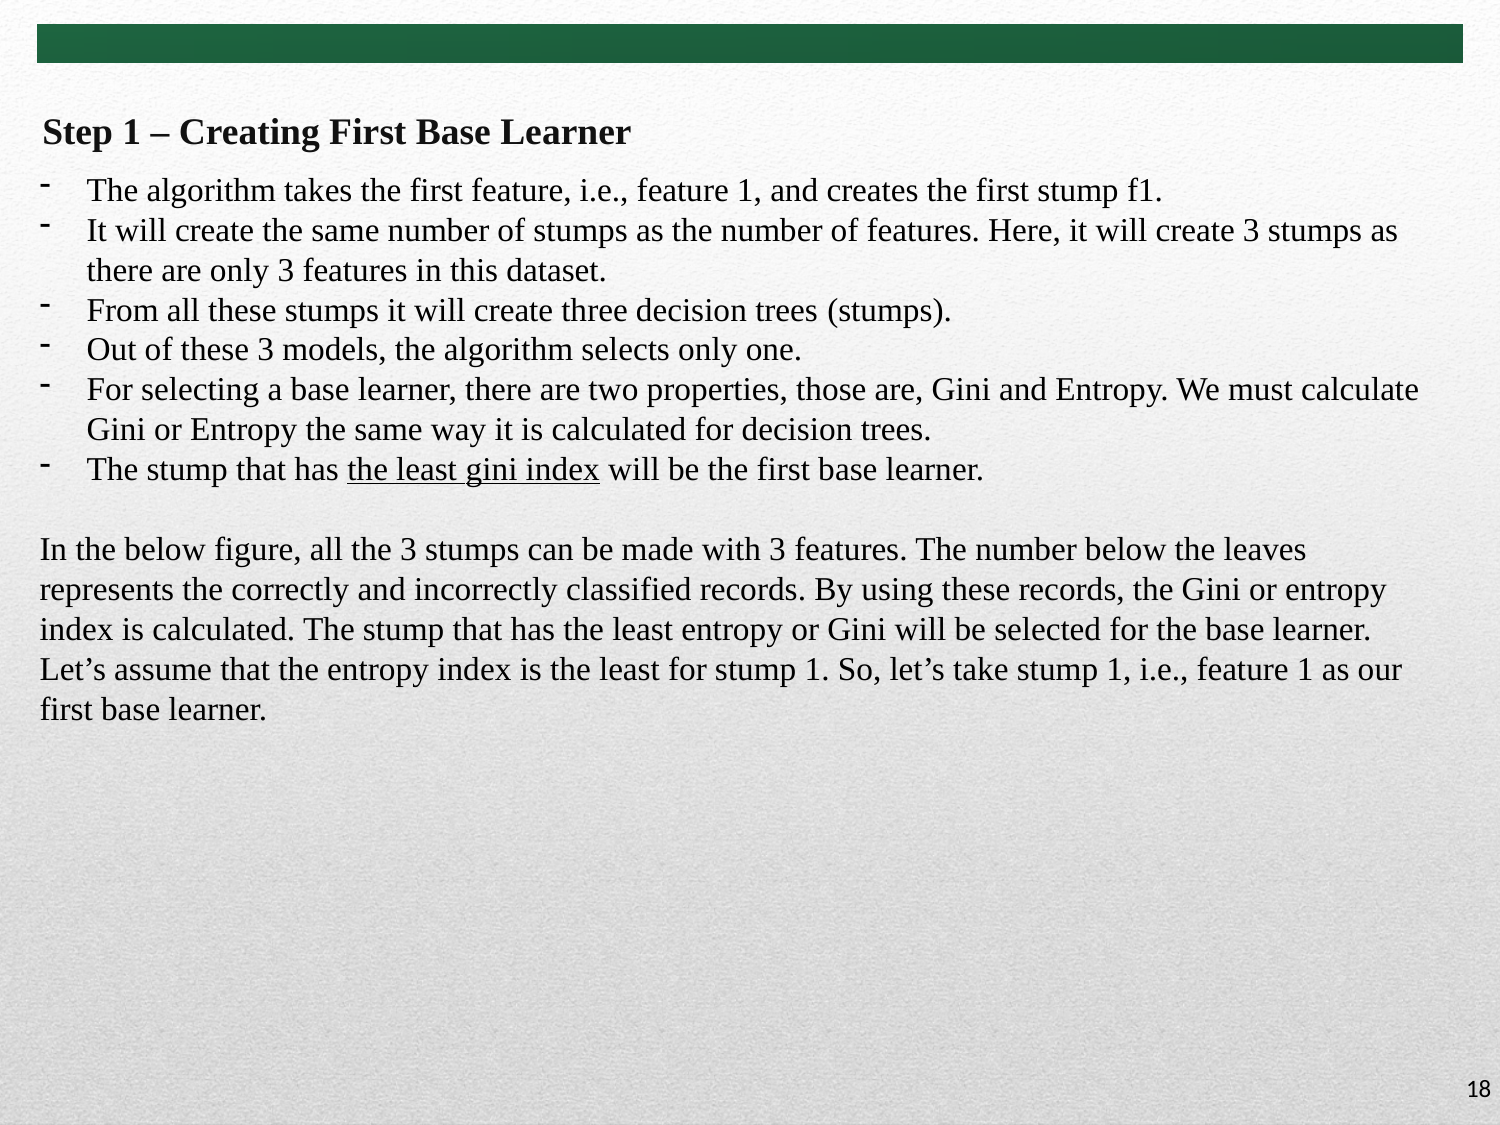

Step 1 – Creating First Base Learner
The algorithm takes the first feature, i.e., feature 1, and creates the first stump f1.
It will create the same number of stumps as the number of features. Here, it will create 3 stumps as there are only 3 features in this dataset.
From all these stumps it will create three decision trees (stumps).
Out of these 3 models, the algorithm selects only one.
For selecting a base learner, there are two properties, those are, Gini and Entropy. We must calculate Gini or Entropy the same way it is calculated for decision trees.
The stump that has the least gini index will be the first base learner.

In the below figure, all the 3 stumps can be made with 3 features. The number below the leaves represents the correctly and incorrectly classified records. By using these records, the Gini or entropy index is calculated. The stump that has the least entropy or Gini will be selected for the base learner. Let’s assume that the entropy index is the least for stump 1. So, let’s take stump 1, i.e., feature 1 as our first base learner.
18